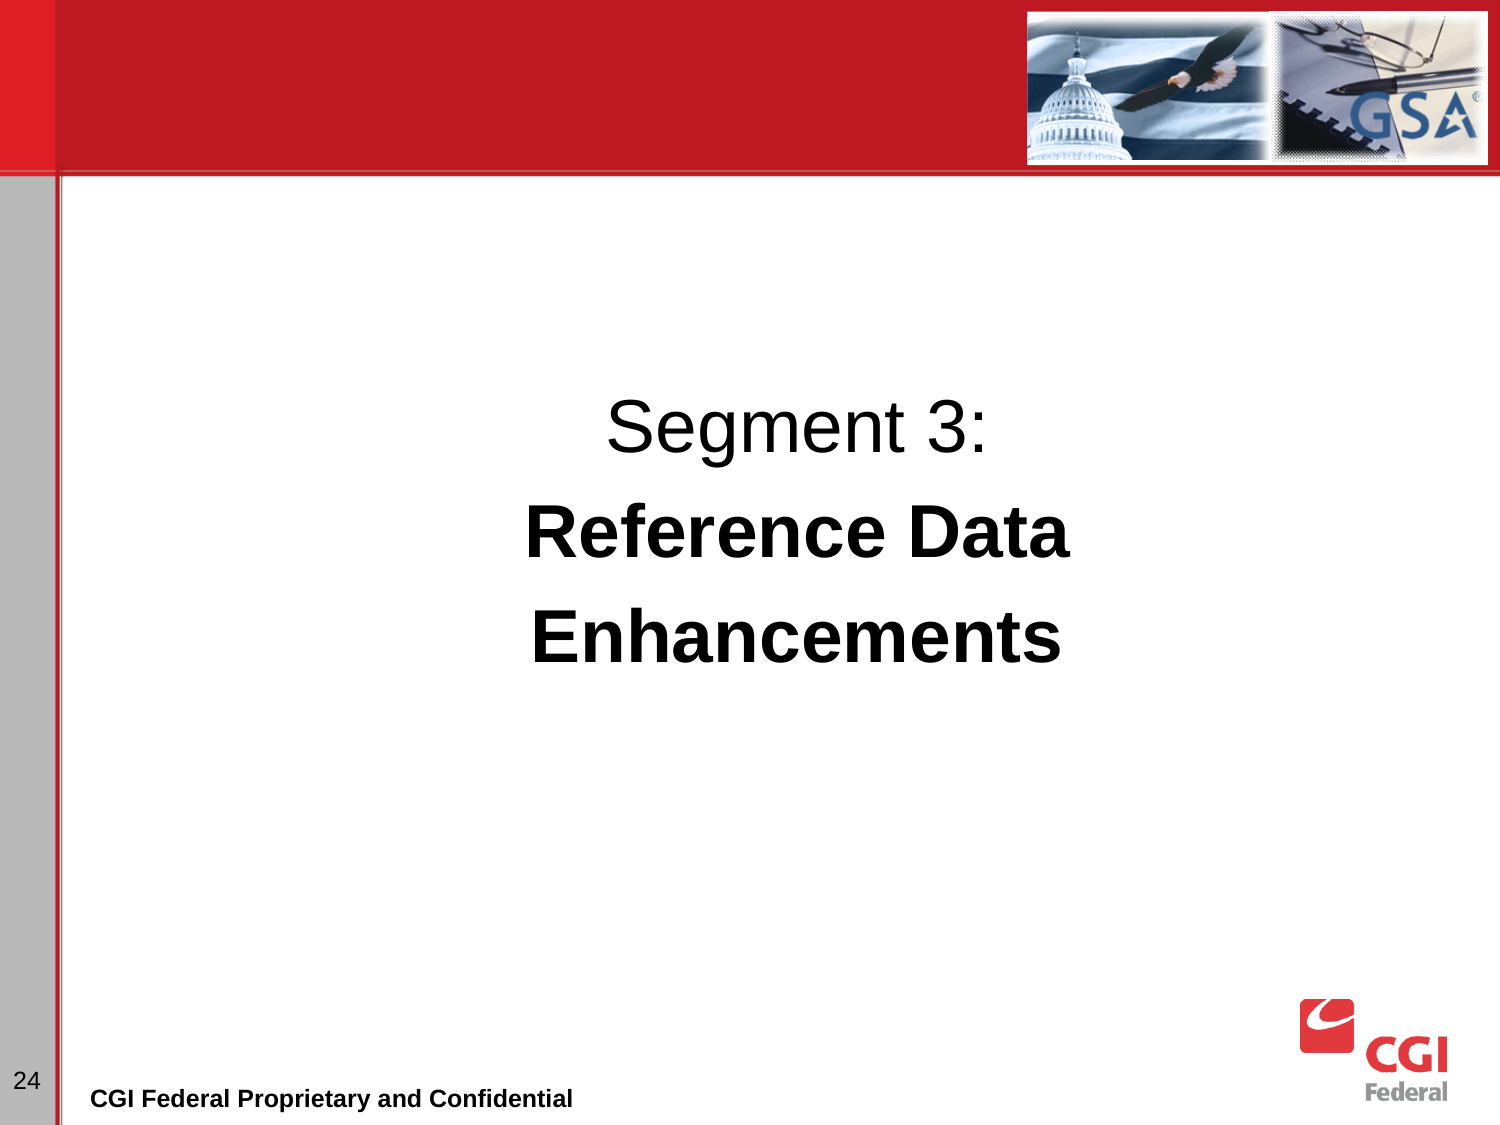

#
Segment 3:
Reference Data
Enhancements

24
CGI Federal Proprietary and Confidential